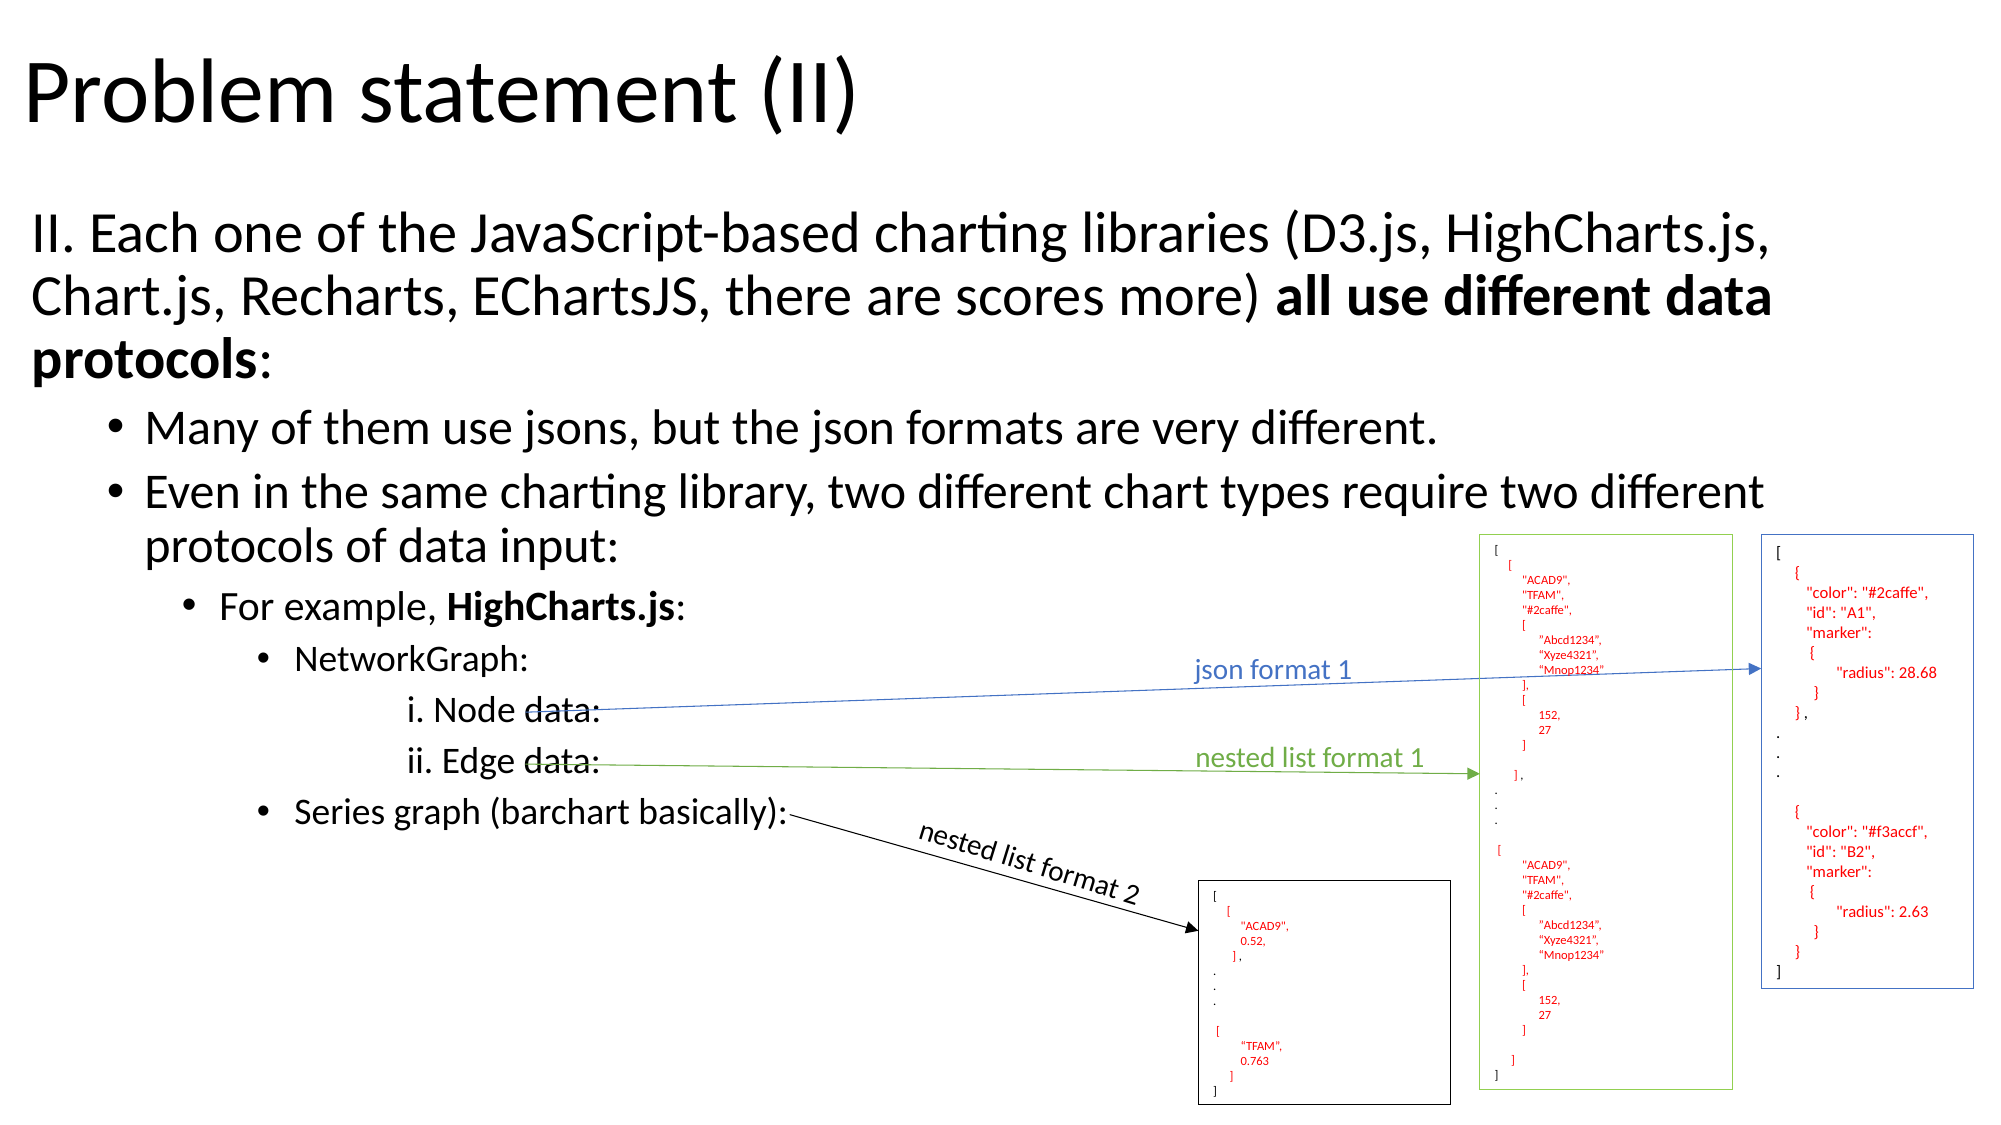

# Problem statement (II)
II. Each one of the JavaScript-based charting libraries (D3.js, HighCharts.js, Chart.js, Recharts, EChartsJS, there are scores more) all use different data protocols:
Many of them use jsons, but the json formats are very different.
Even in the same charting library, two different chart types require two different protocols of data input:
For example, HighCharts.js:
NetworkGraph:
	i. Node data:
	ii. Edge data:
Series graph (barchart basically):
[
     [
          "ACAD9",
          "TFAM",
          "#2caffe",
          [
                ”Abcd1234”,
                “Xyze4321”,
                “Mnop1234”
          ],
          [
                152,
                27
          ]

       ] ,
.
.
.

 [
          "ACAD9",
          "TFAM",
          "#2caffe",
          [
                ”Abcd1234”,
                “Xyze4321”,
                “Mnop1234”
          ],
          [
                152,
                27
          ]

      ]
]
[
     {
        "color": "#2caffe",
        "id": "A1",
        "marker":
         {
                "radius": 28.68
          }
     } ,
.
.
.

     {
        "color": "#f3accf",
        "id": "B2",
        "marker":
         {
                "radius": 2.63
          }
     }
]
json format 1
nested list format 1
nested list format 2
[
     [
          "ACAD9",
          0.52,
       ] ,
.
.
.

 [
          “TFAM”,
          0.763
      ]
]